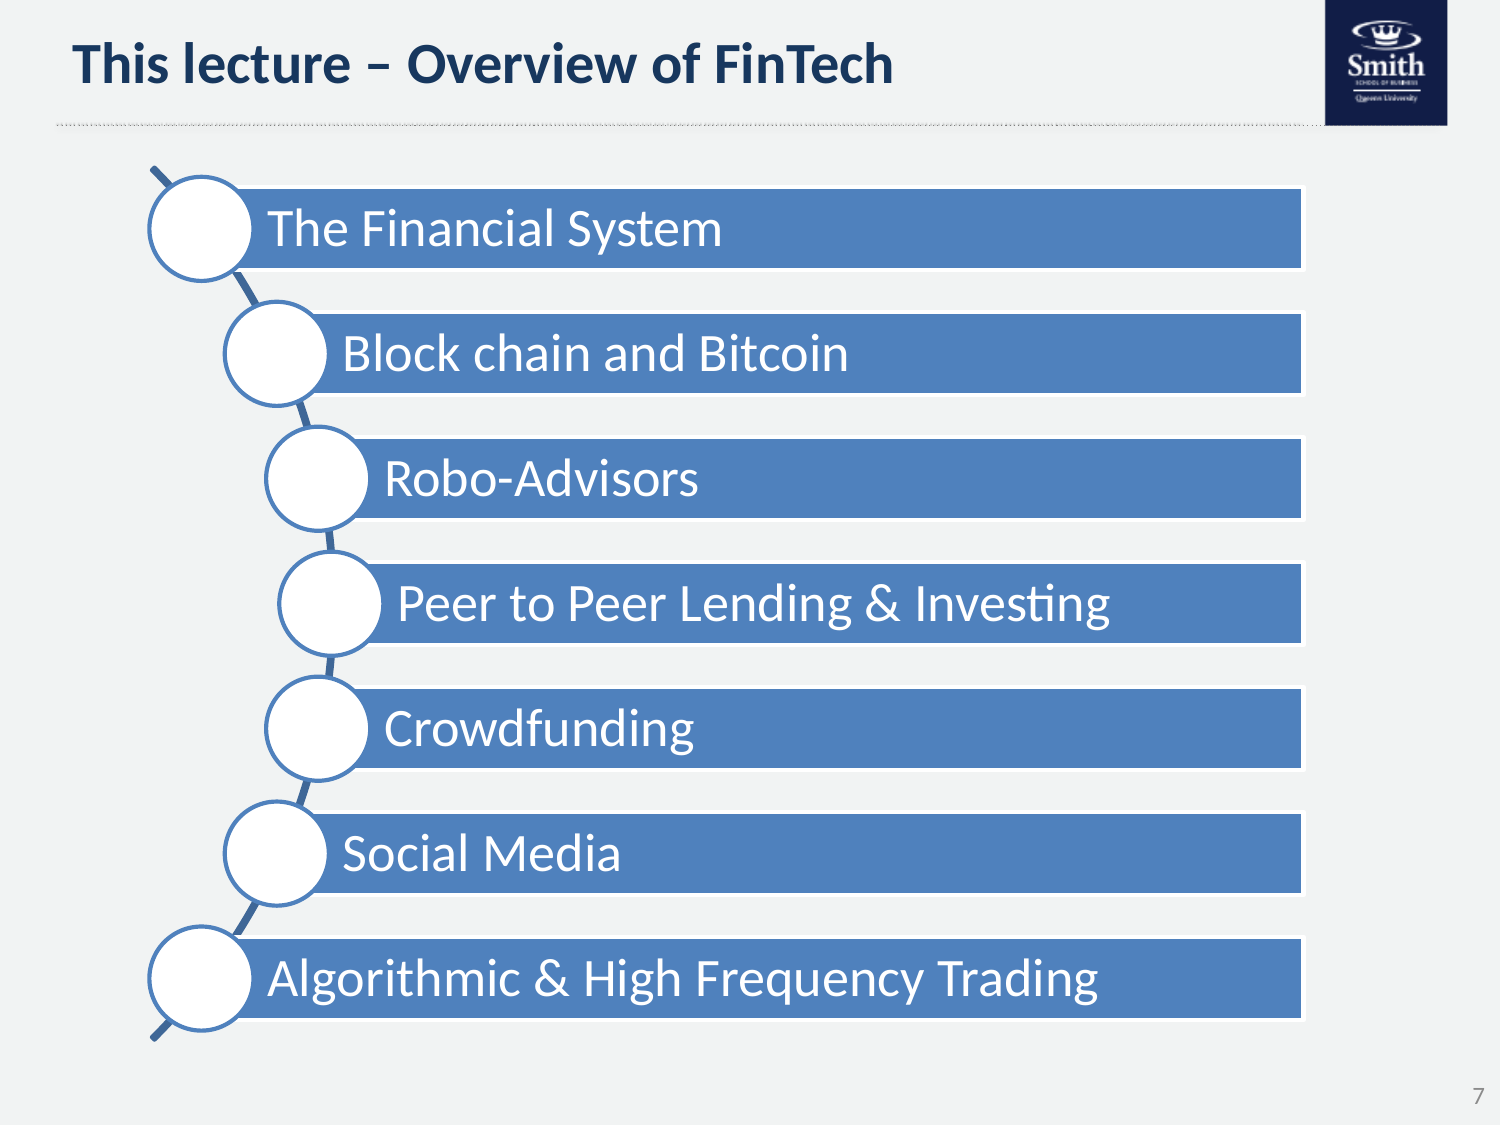

# This lecture – Overview of FinTech
The Financial System
Block chain and Bitcoin
Robo-Advisors
Peer to Peer Lending & Investing
Crowdfunding
Social Media
Algorithmic & High Frequency Trading